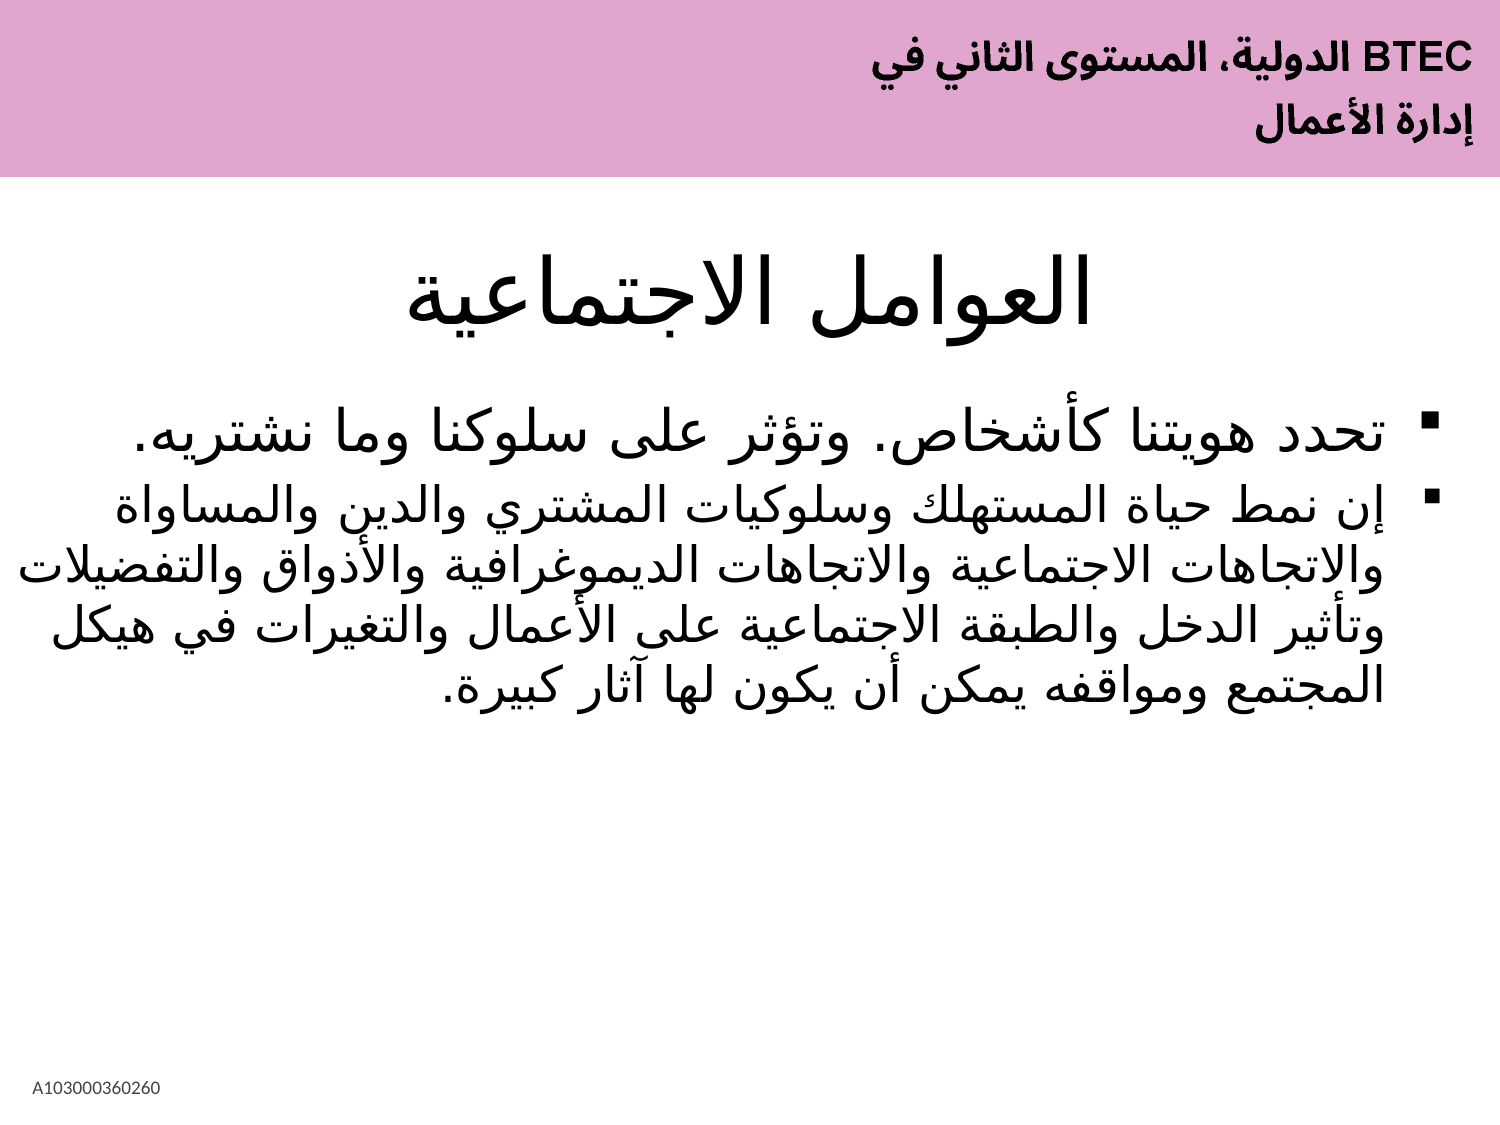

# العوامل الاجتماعية
تحدد هويتنا كأشخاص. وتؤثر على سلوكنا وما نشتريه.
إن نمط حياة المستهلك وسلوكيات المشتري والدين والمساواة والاتجاهات الاجتماعية والاتجاهات الديموغرافية والأذواق والتفضيلات وتأثير الدخل والطبقة الاجتماعية على الأعمال والتغيرات في هيكل المجتمع ومواقفه يمكن أن يكون لها آثار كبيرة.

A103000360260